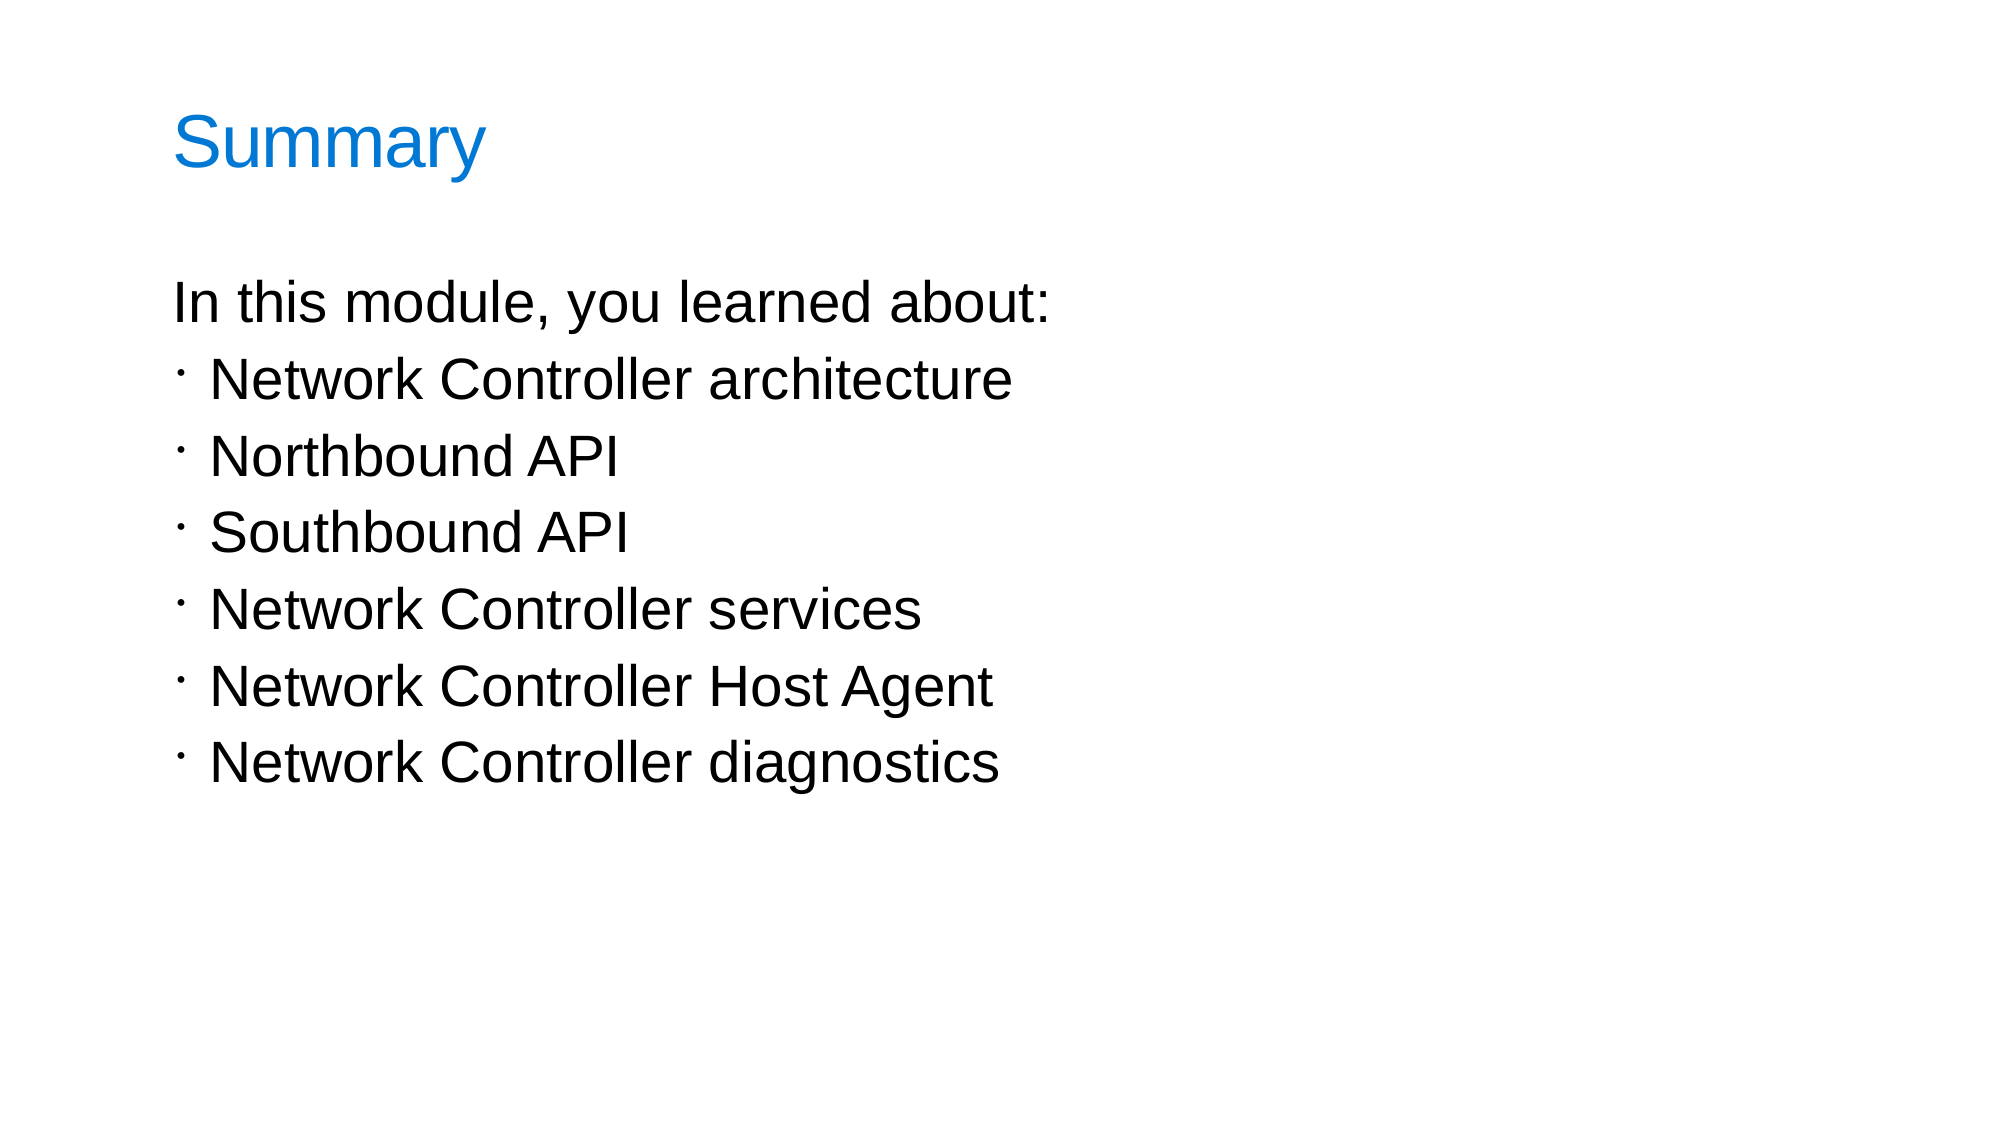

# Summary
In this module, you learned about:
Network Controller architecture
Northbound API
Southbound API
Network Controller services
Network Controller Host Agent
Network Controller diagnostics